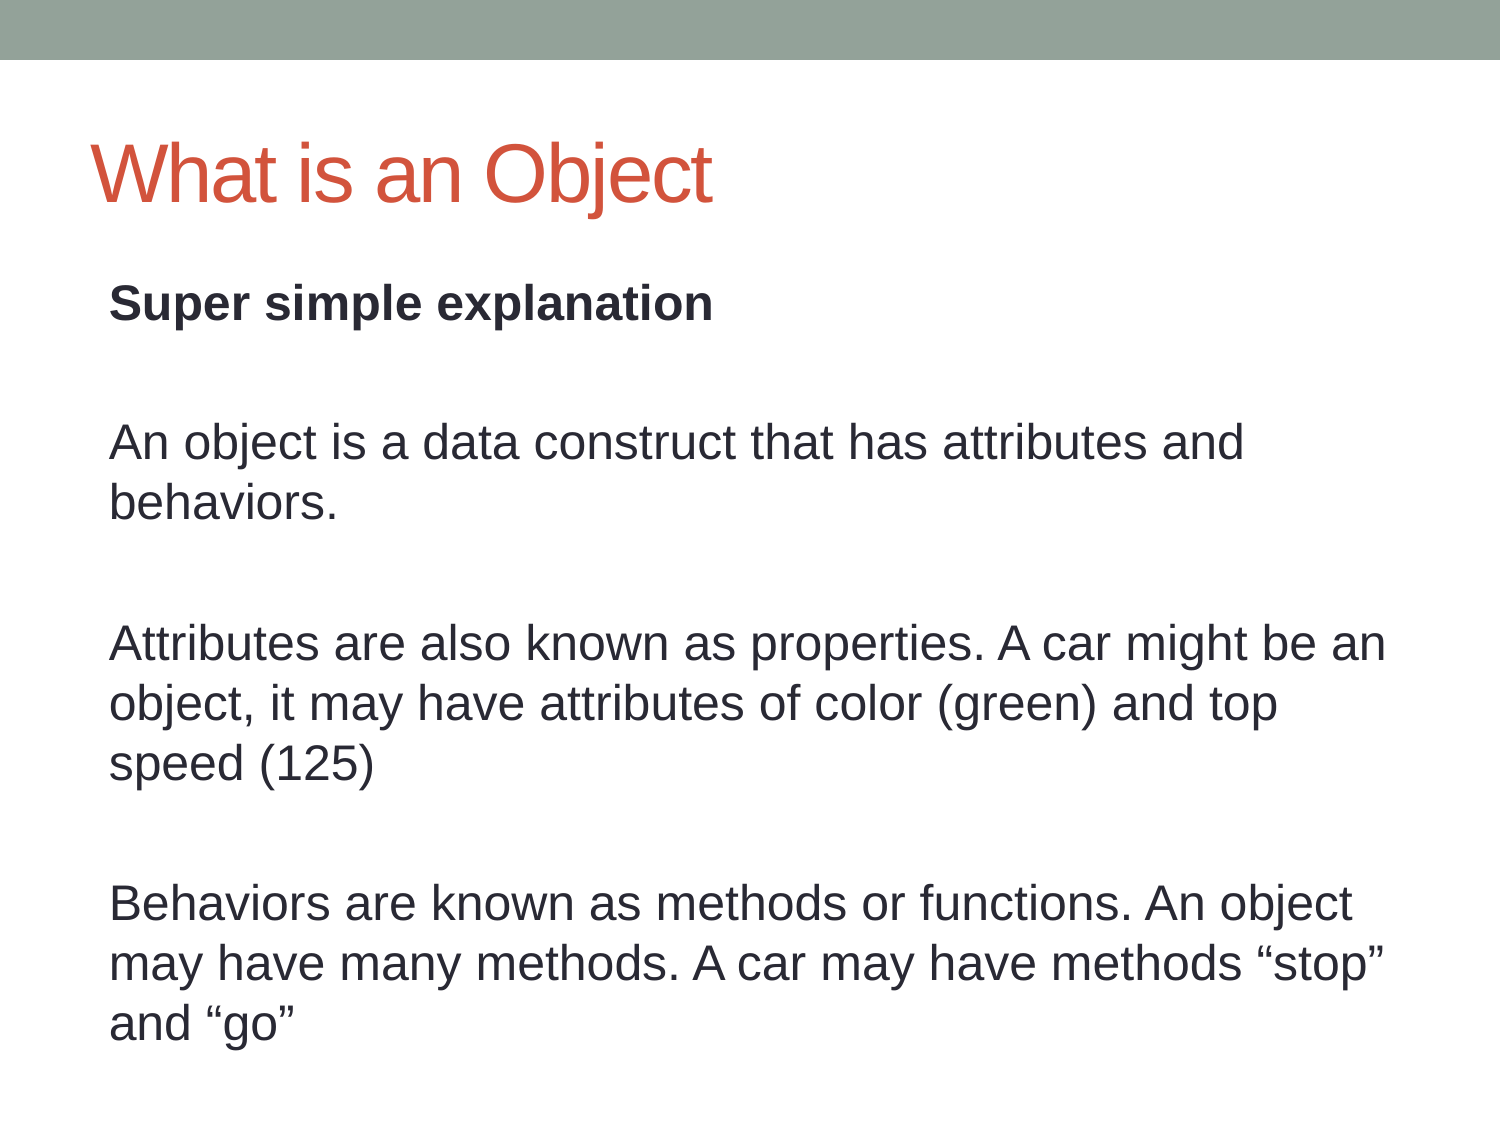

# What is an Object
Super simple explanation

An object is a data construct that has attributes and behaviors.

Attributes are also known as properties. A car might be an object, it may have attributes of color (green) and top speed (125)

Behaviors are known as methods or functions. An object may have many methods. A car may have methods “stop” and “go”